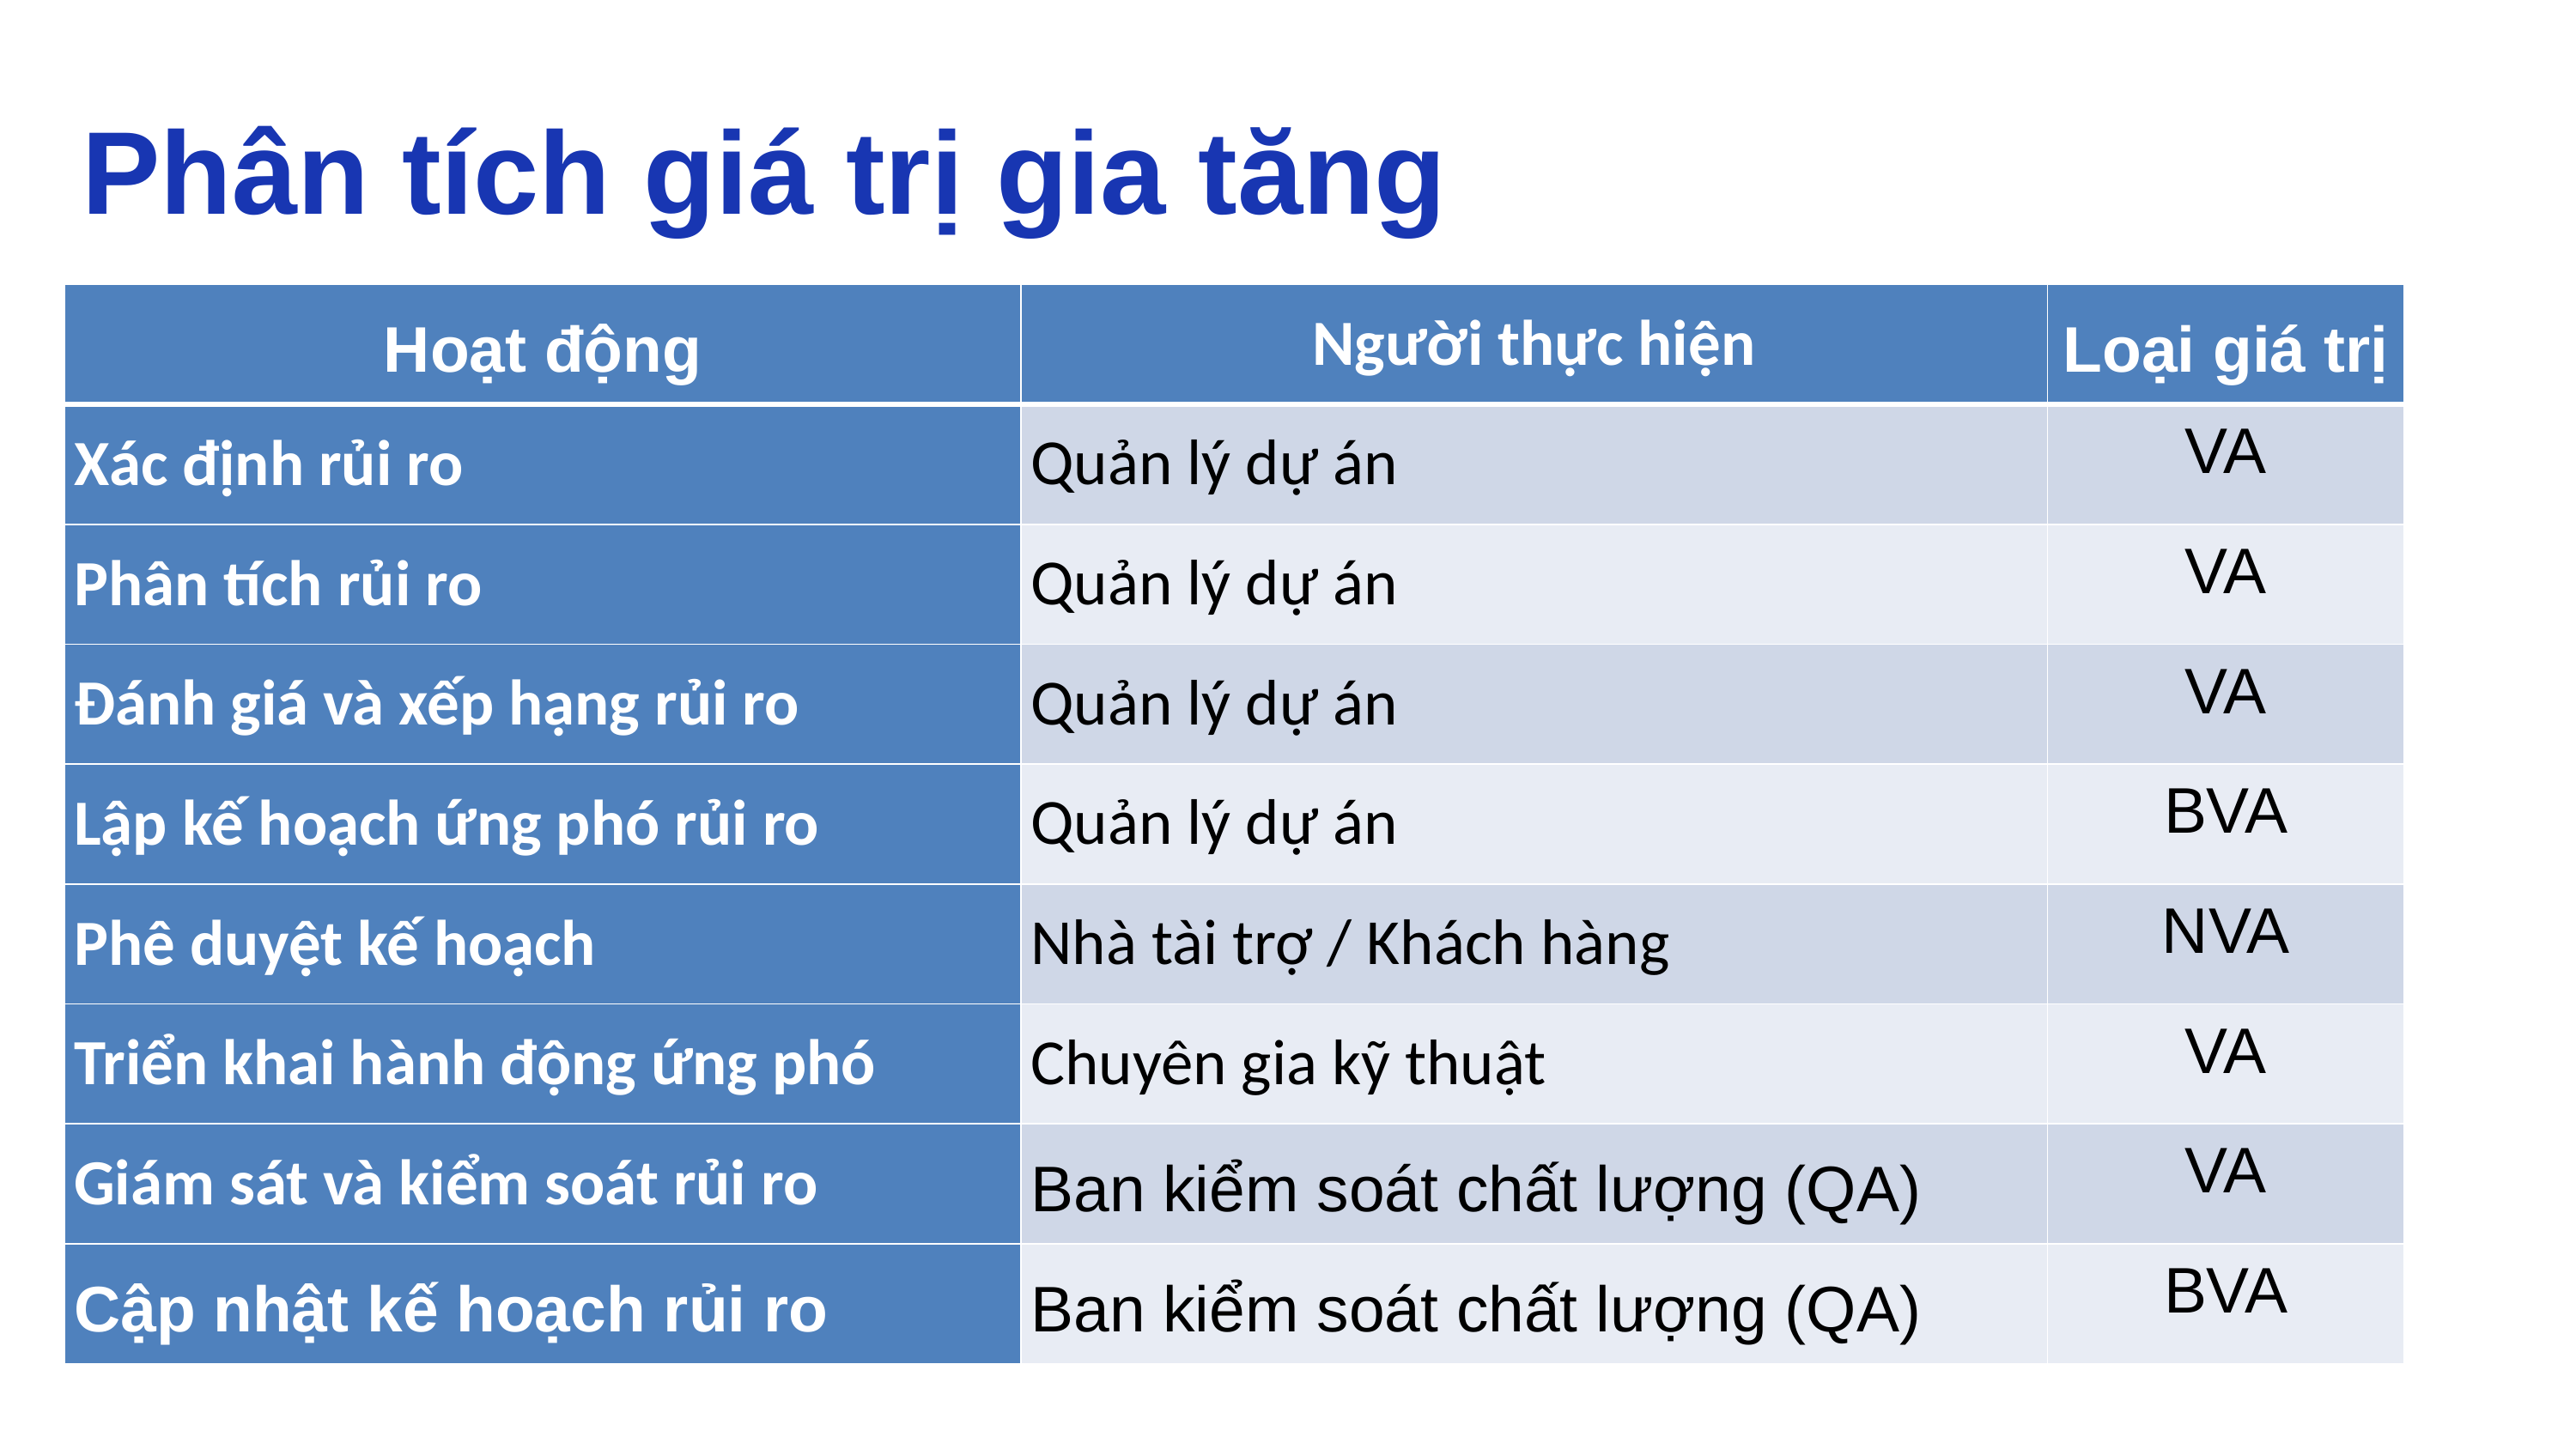

Phân tích giá trị gia tăng
| Hoạt động | Người thực hiện | Loại giá trị |
| --- | --- | --- |
| Xác định rủi ro | Quản lý dự án | VA |
| Phân tích rủi ro | Quản lý dự án | VA |
| Đánh giá và xếp hạng rủi ro | Quản lý dự án | VA |
| Lập kế hoạch ứng phó rủi ro | Quản lý dự án | BVA |
| Phê duyệt kế hoạch | Nhà tài trợ / Khách hàng | NVA |
| Triển khai hành động ứng phó | Chuyên gia kỹ thuật | VA |
| Giám sát và kiểm soát rủi ro | Ban kiểm soát chất lượng (QA) | VA |
| Cập nhật kế hoạch rủi ro | Ban kiểm soát chất lượng (QA) | BVA |